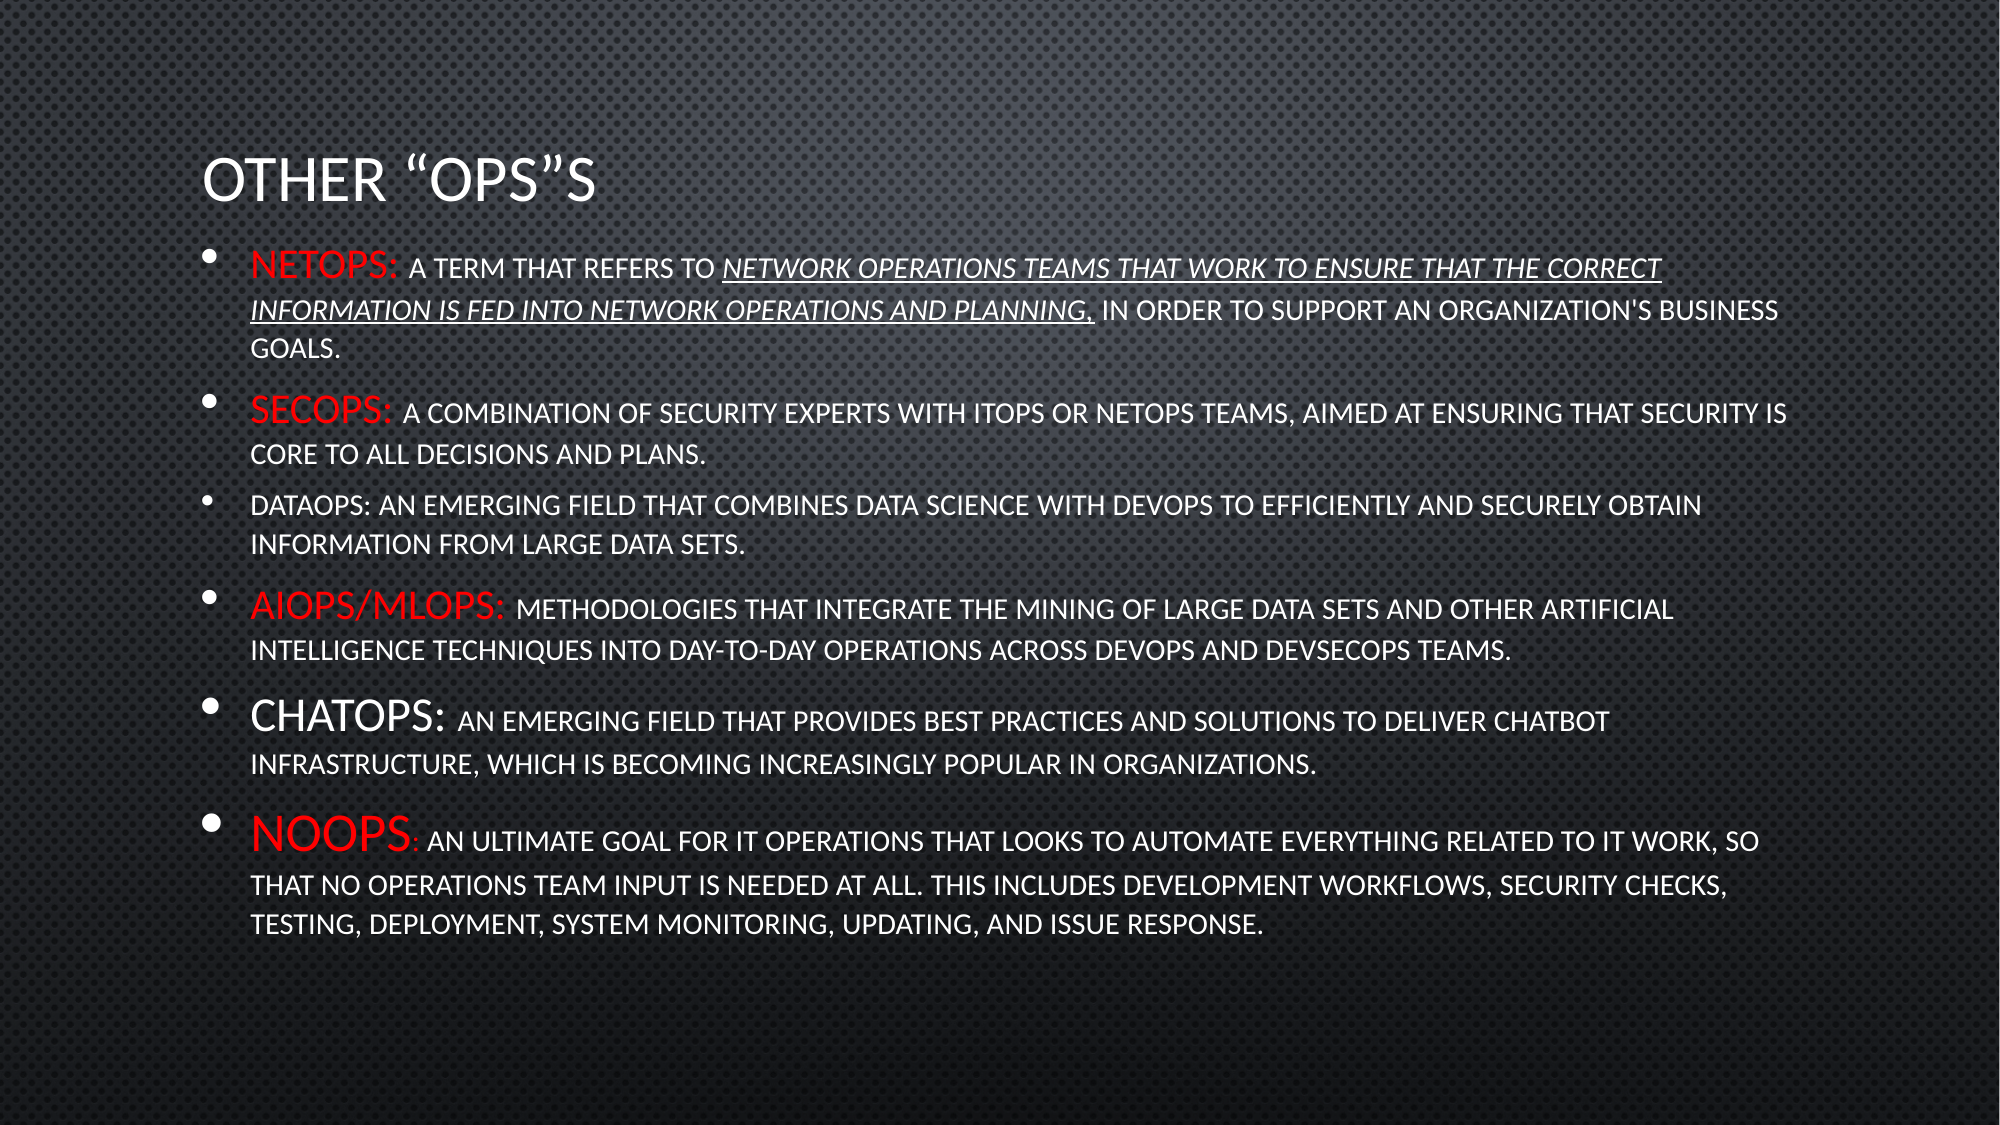

# Other “Ops”s
NetOps: A term that refers to network operations teams that work to ensure that the correct information is fed into network operations and planning, in order to support an organization's business goals.
SecOps: A combination of security experts with ITOps or NetOps teams, aimed at ensuring that security is core to all decisions and plans.
DataOps: An emerging field that combines data science with DevOps to efficiently and securely obtain information from large data sets.
AIOps/MLOps: Methodologies that integrate the mining of large data sets and other artificial intelligence techniques into day-to-day operations across DevOps and DevSecOps teams.
ChatOps: An emerging field that provides best practices and solutions to deliver chatbot infrastructure, which is becoming increasingly popular in organizations.
NoOps: An ultimate goal for IT operations that looks to automate everything related to IT work, so that no operations team input is needed at all. This includes development workflows, security checks, testing, deployment, system monitoring, updating, and issue response.